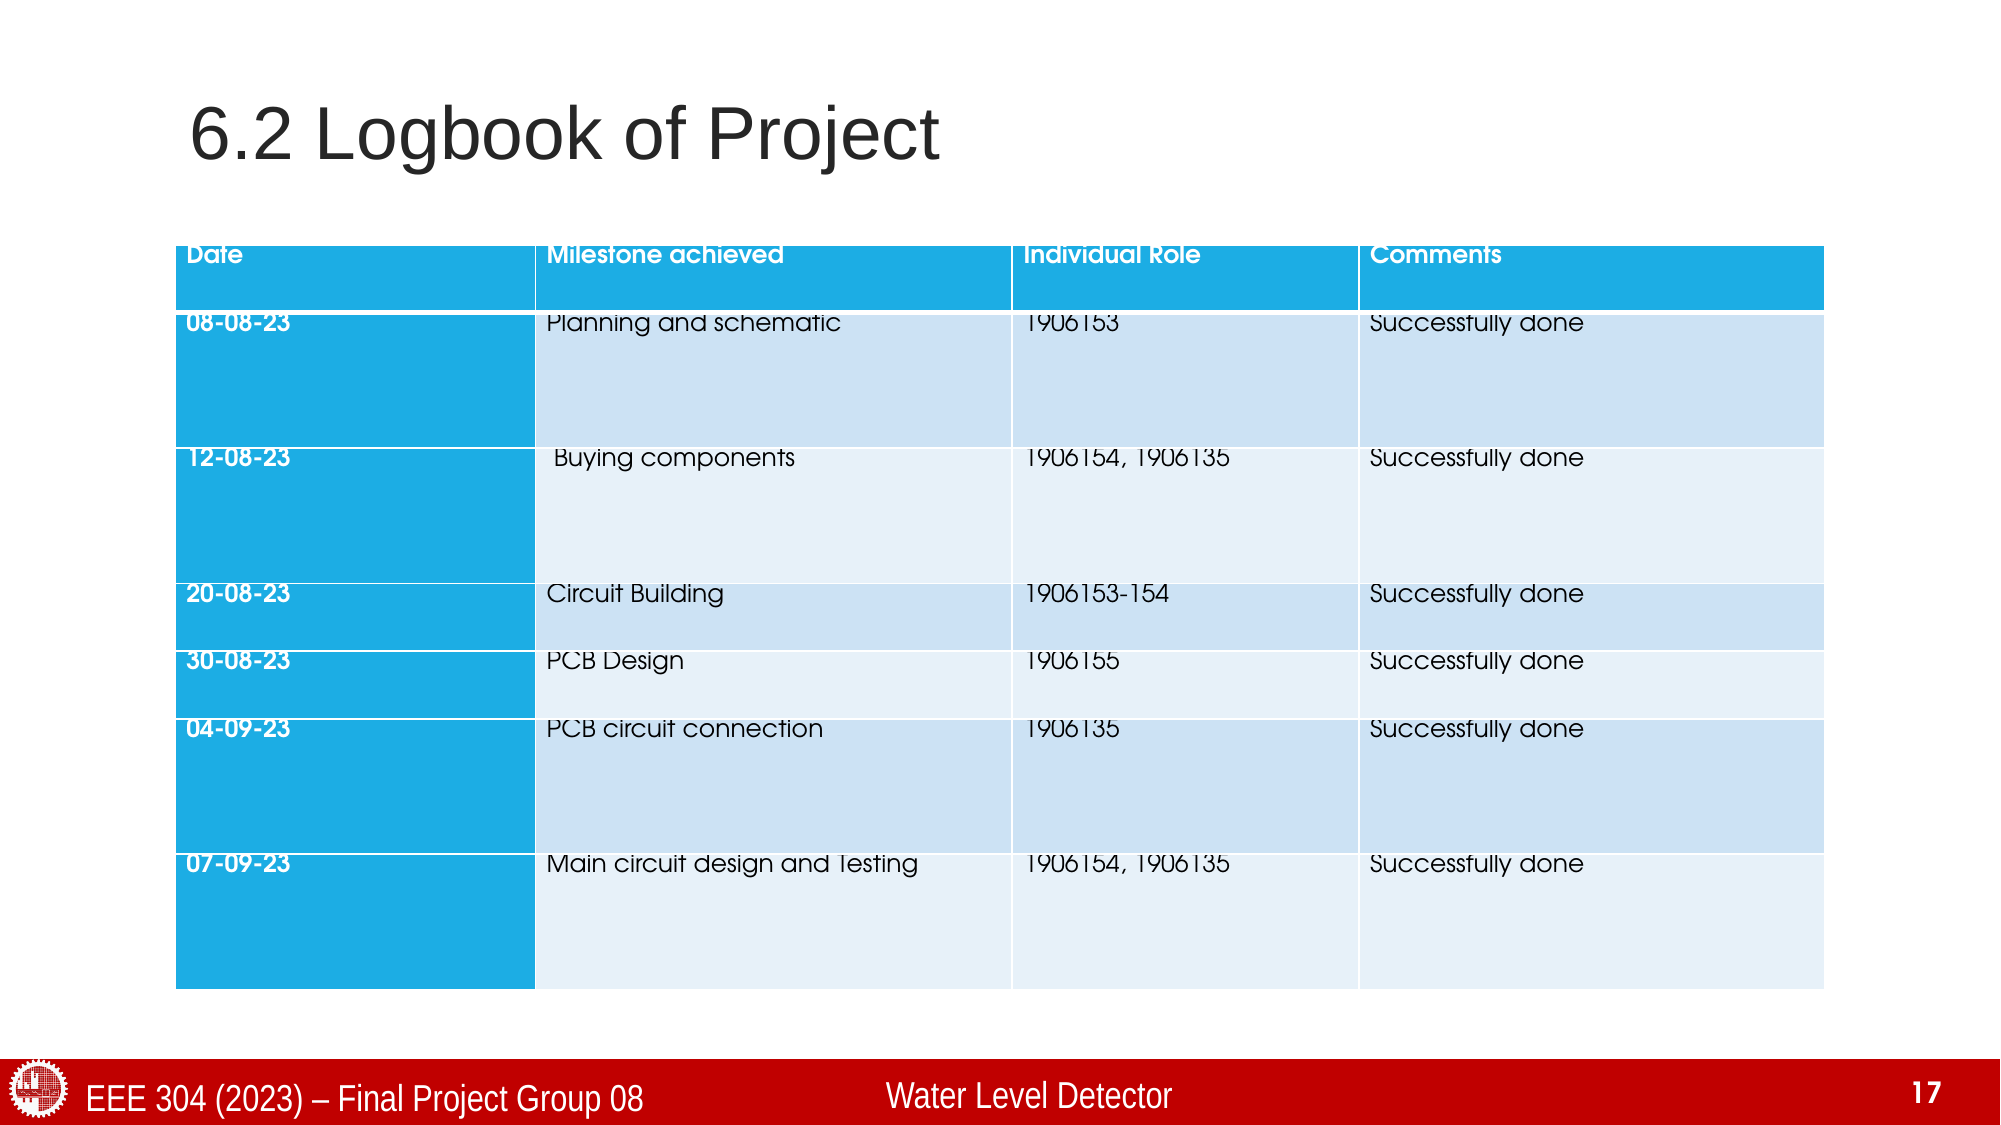

# 6.2 Logbook of Project

| Date | Milestone achieved | Individual Role | Comments |
| --- | --- | --- | --- |
| 08-08-23 | Planning and schematic | 1906153 | Successfully done |
| 12-08-23 | Buying components | 1906154, 1906135 | Successfully done |
| 20-08-23 | Circuit Building | 1906153-154 | Successfully done |
| 30-08-23 | PCB Design | 1906155 | Successfully done |
| 04-09-23 | PCB circuit connection | 1906135 | Successfully done |
| 07-09-23 | Main circuit design and Testing | 1906154, 1906135 | Successfully done |
 Water Level Detector
EEE 304 (2023) – Final Project Group 08
17